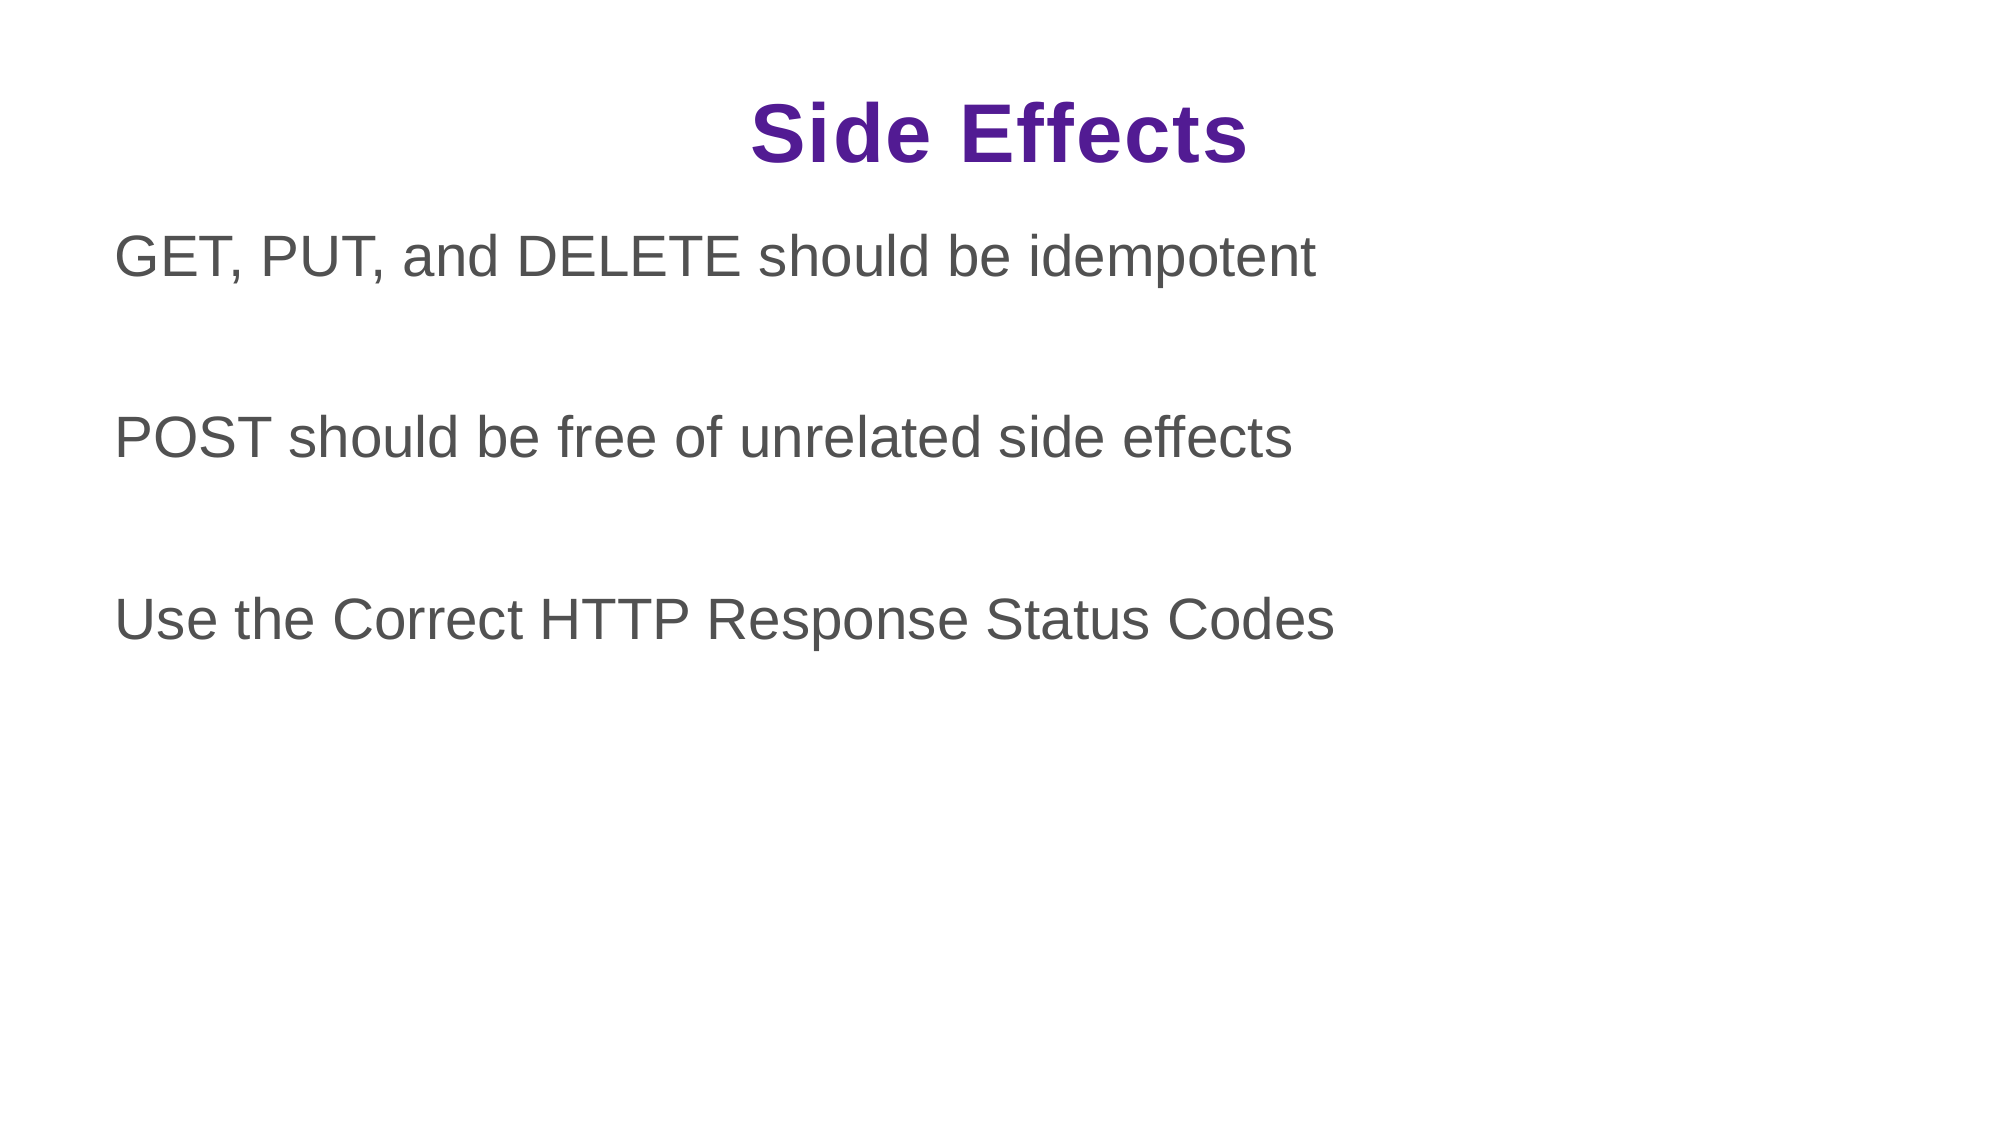

# Side Effects
GET, PUT, and DELETE should be idempotent

POST should be free of unrelated side effects

Use the Correct HTTP Response Status Codes